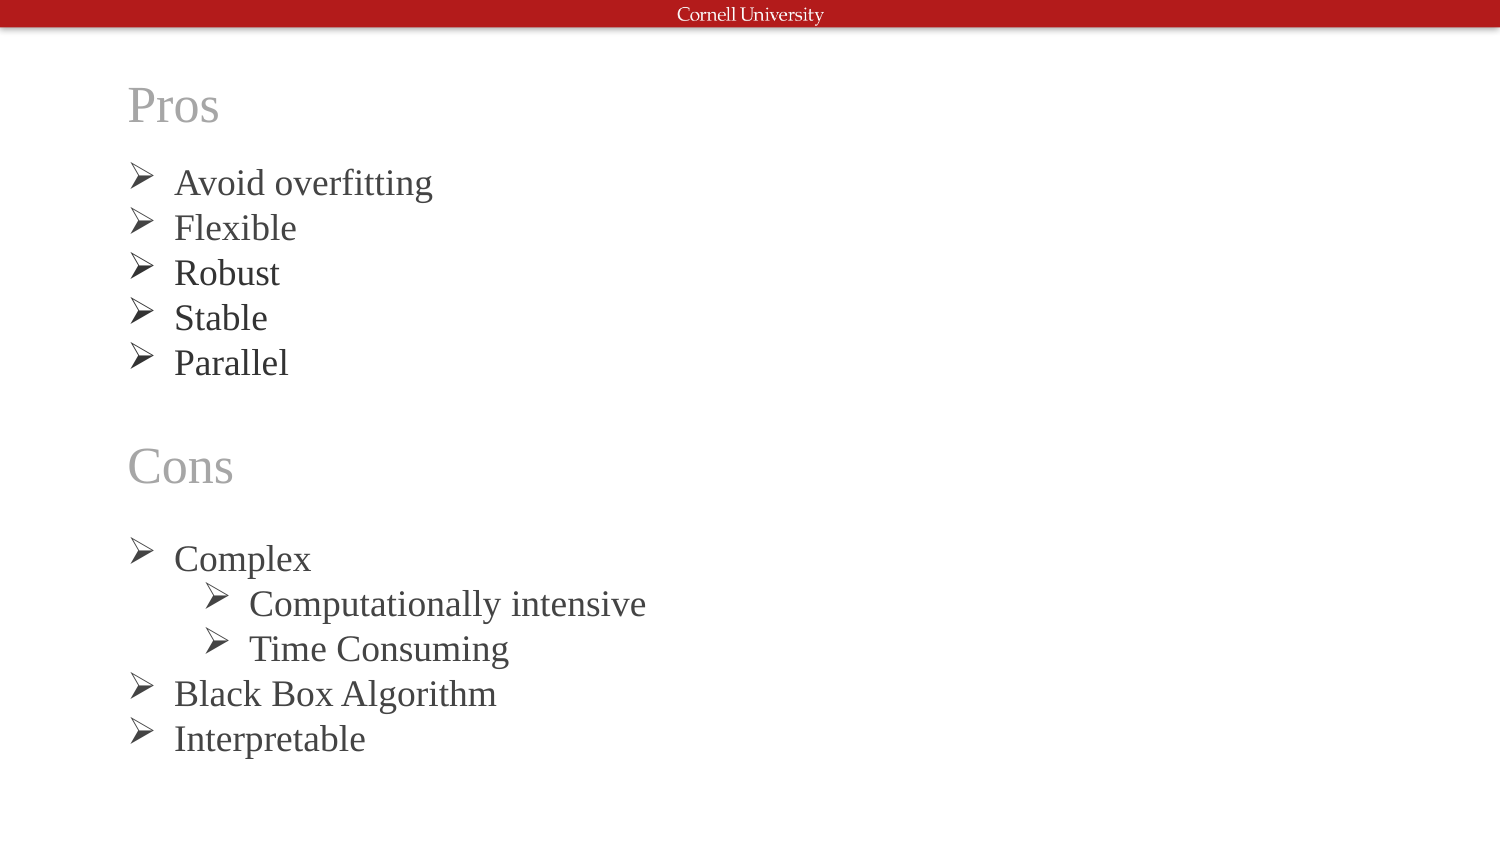

Pros
Avoid overfitting
Flexible
Robust
Stable
Parallel
Cons
Complex
Computationally intensive
Time Consuming
Black Box Algorithm
Interpretable